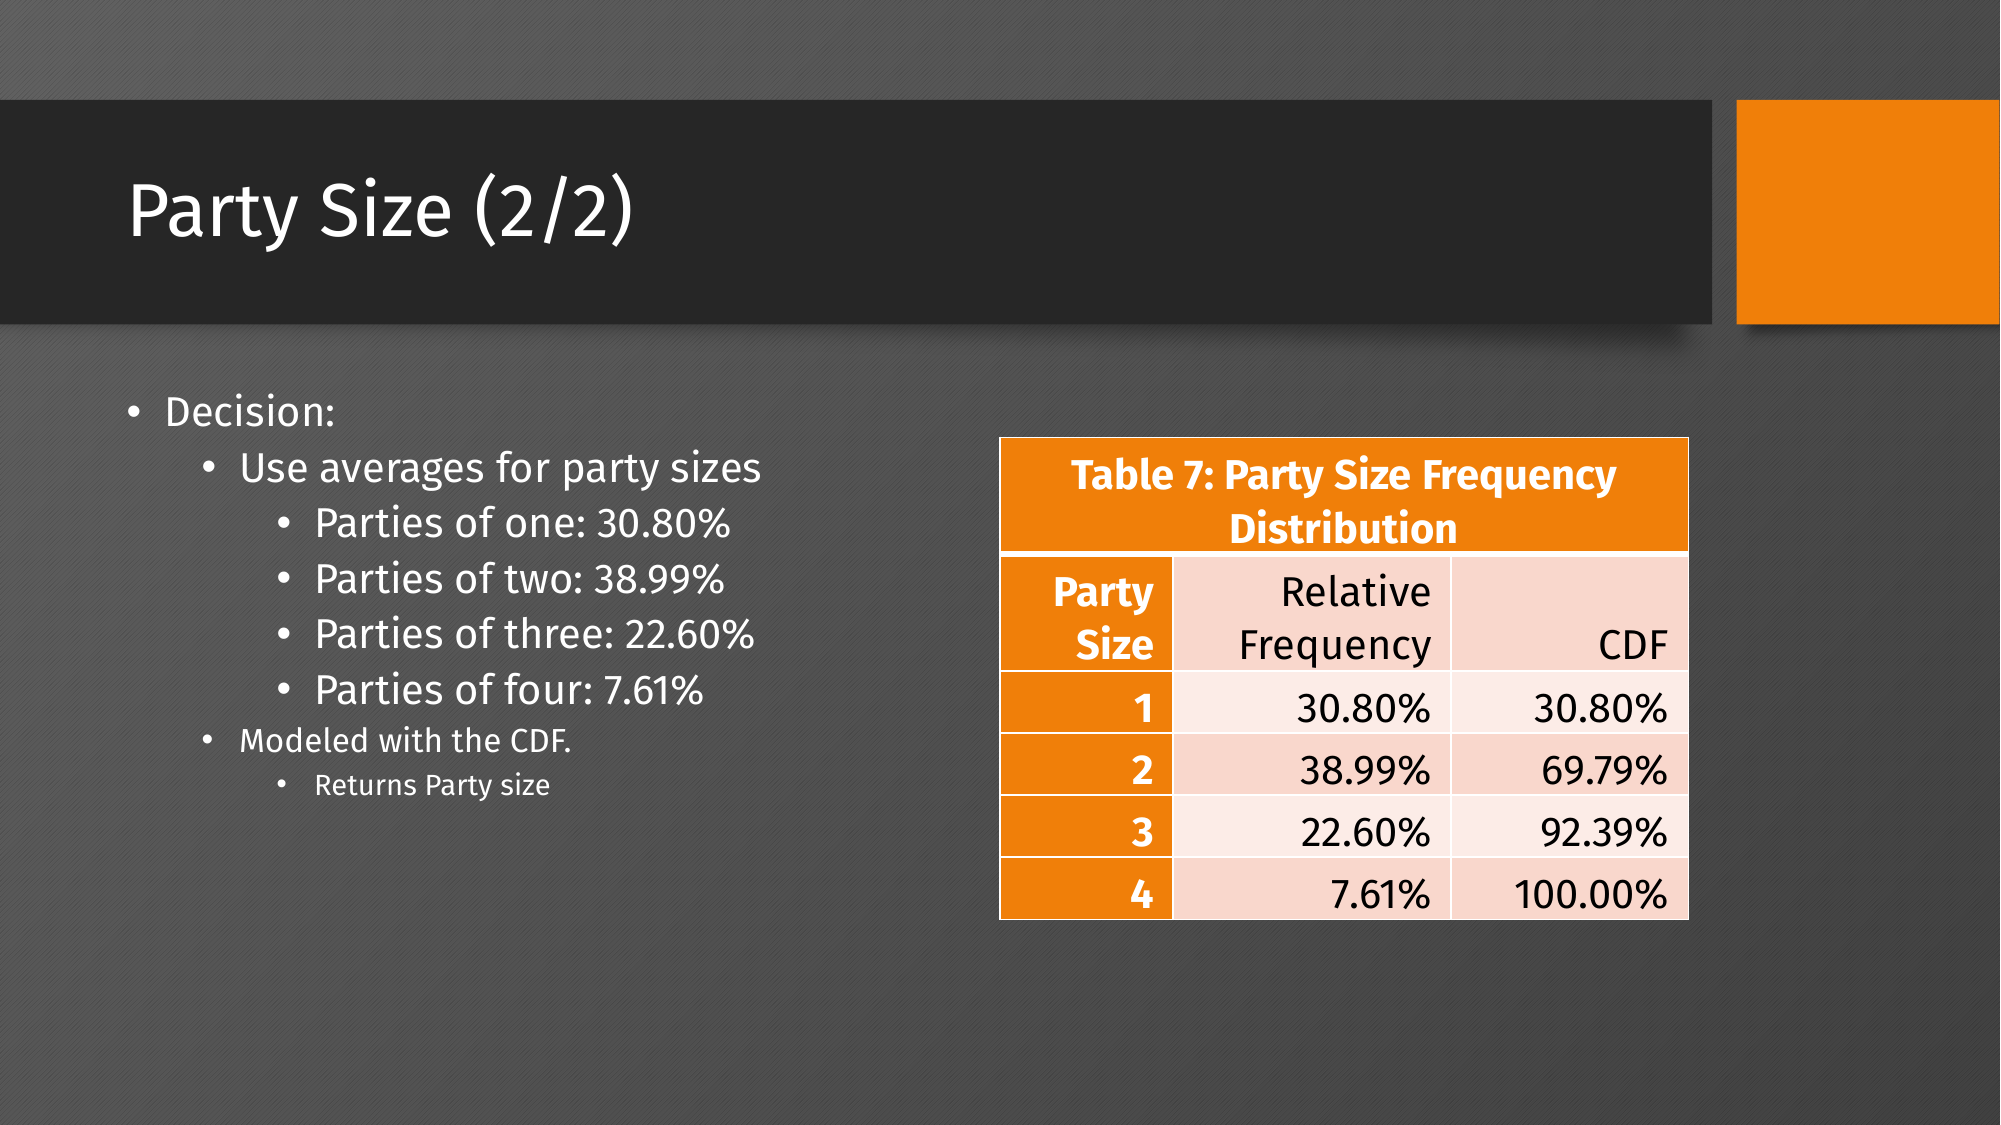

# Party Size (2/2)
Decision:
Use averages for party sizes
Parties of one: 30.80%
Parties of two: 38.99%
Parties of three: 22.60%
Parties of four: 7.61%
Modeled with the CDF.
Returns Party size

| Table 7: Party Size Frequency Distribution |  |  |
| --- | --- | --- |
| Party Size | Relative Frequency | CDF |
| 1 | 30.80% | 30.80% |
| 2 | 38.99% | 69.79% |
| 3 | 22.60% | 92.39% |
| 4 | 7.61% | 100.00% |